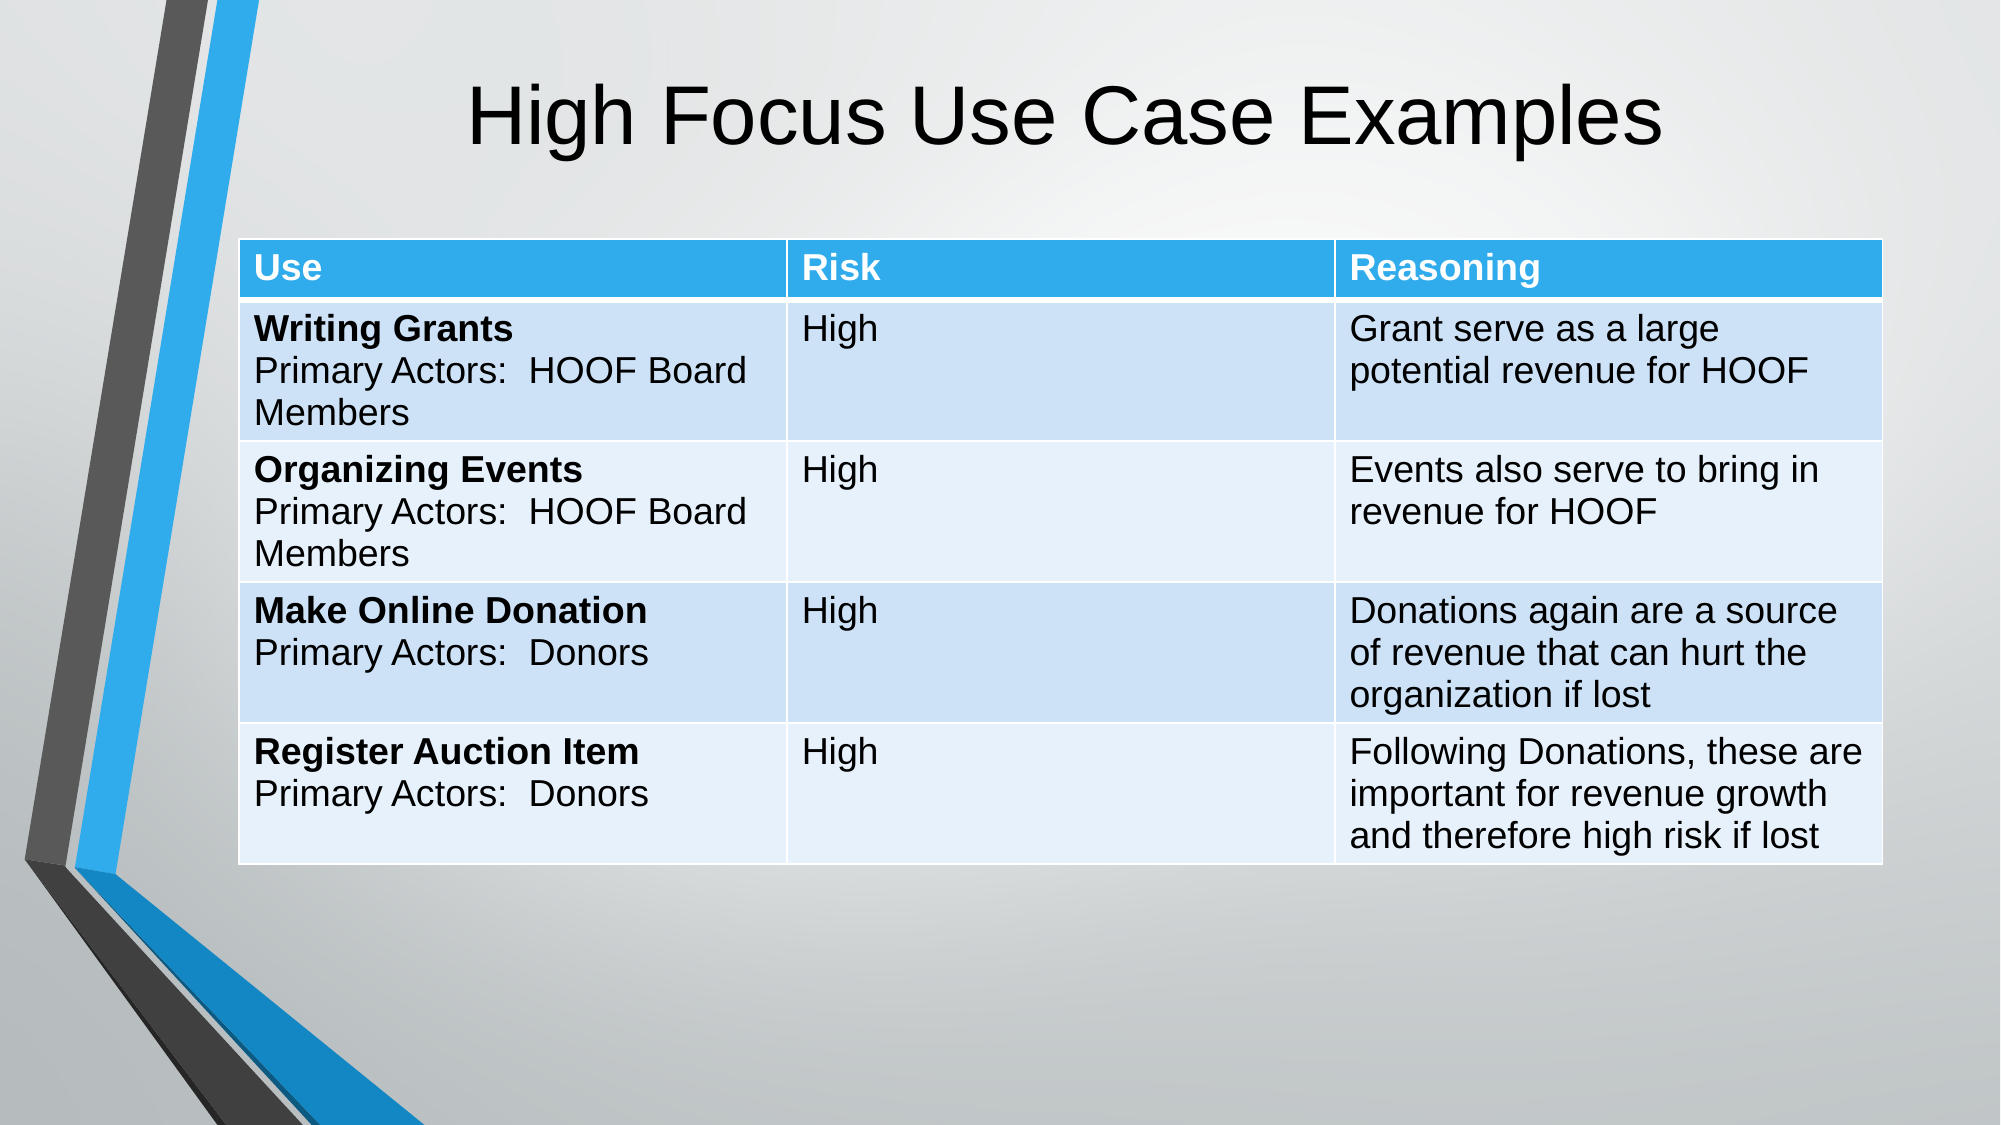

# High Focus Use Case Examples
| Use | Risk | Reasoning |
| --- | --- | --- |
| Writing Grants Primary Actors:  HOOF Board Members | High | Grant serve as a large potential revenue for HOOF |
| Organizing Events Primary Actors:  HOOF Board Members | High | Events also serve to bring in revenue for HOOF |
| Make Online Donation Primary Actors:  Donors | High | Donations again are a source of revenue that can hurt the organization if lost |
| Register Auction Item Primary Actors:  Donors | High | Following Donations, these are important for revenue growth and therefore high risk if lost |